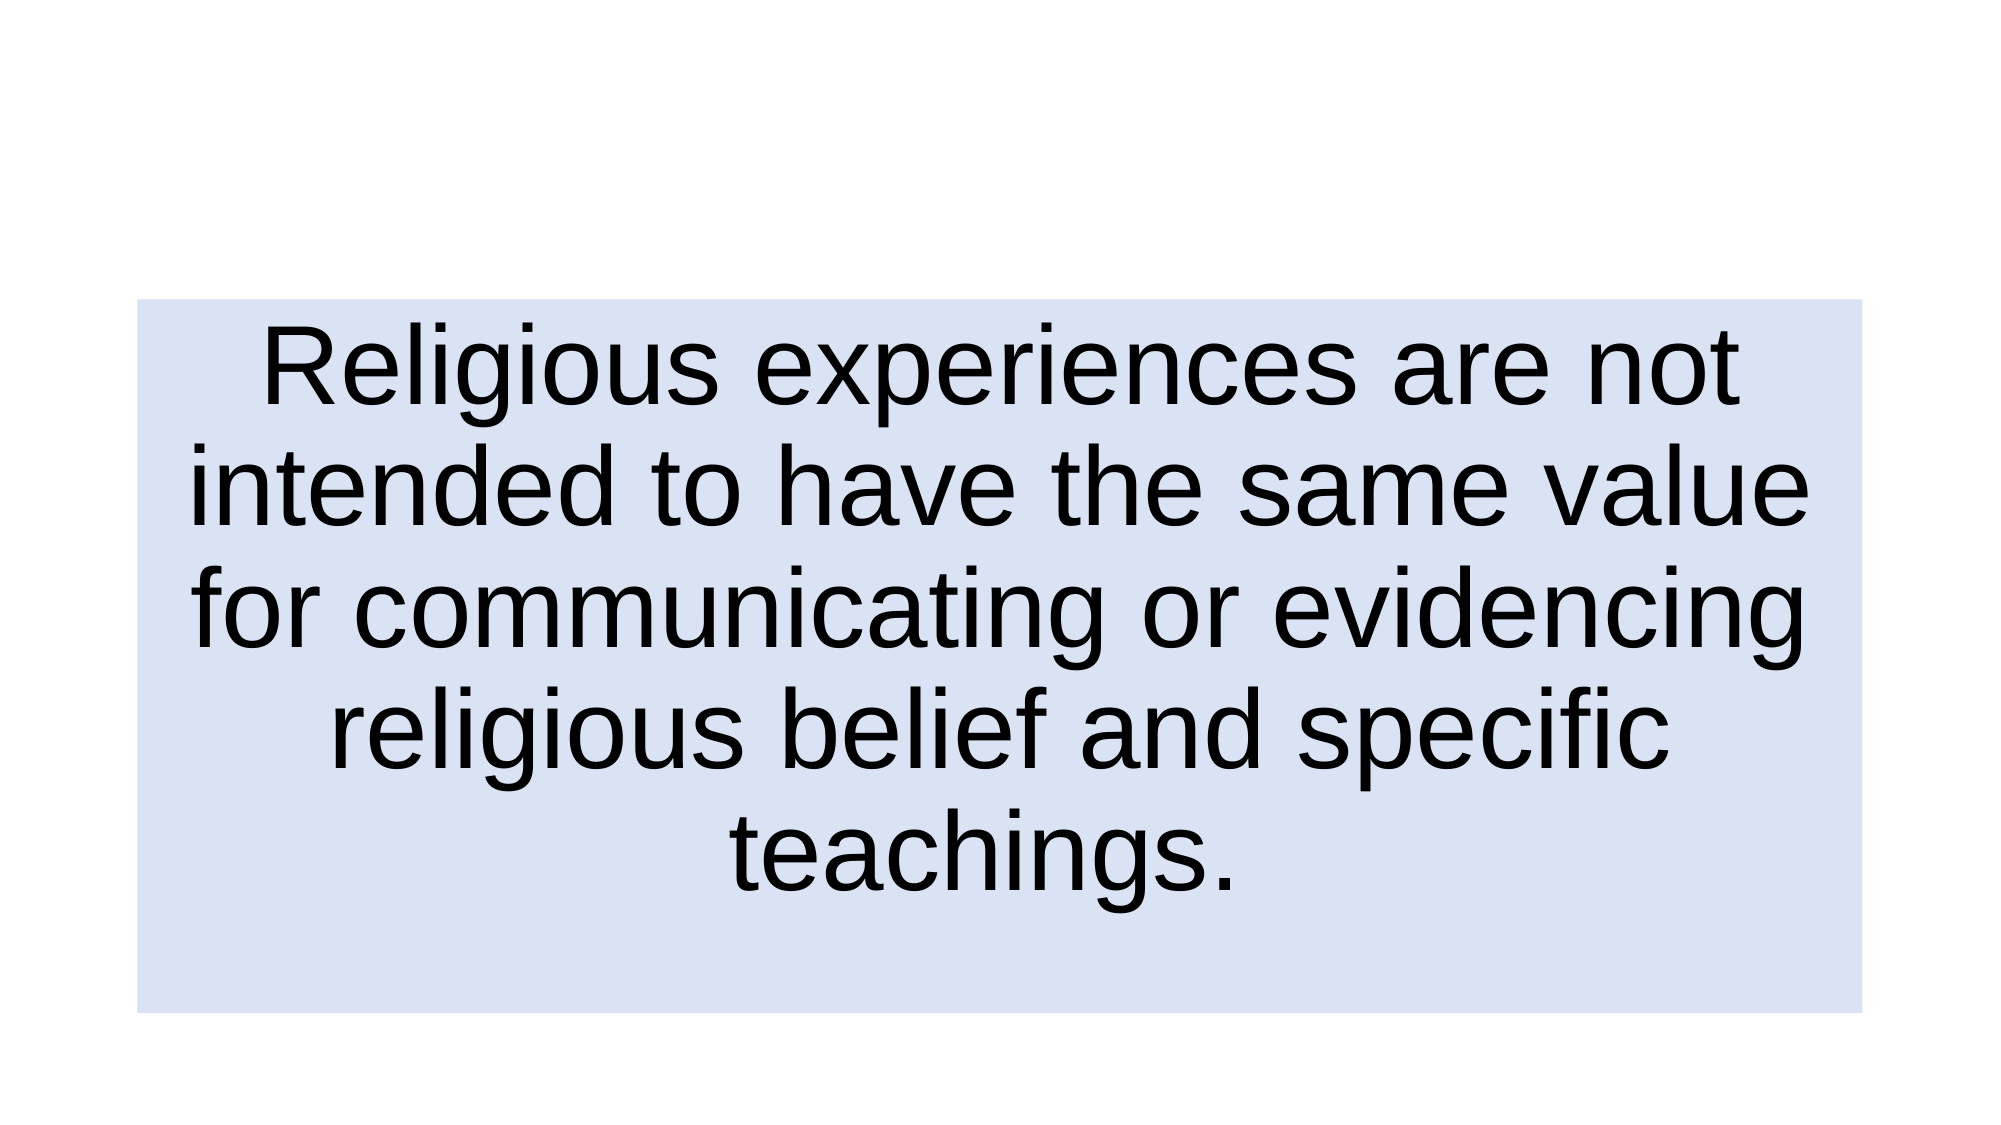

Religious experiences are not intended to have the same value for communicating or evidencing religious belief and specific teachings.